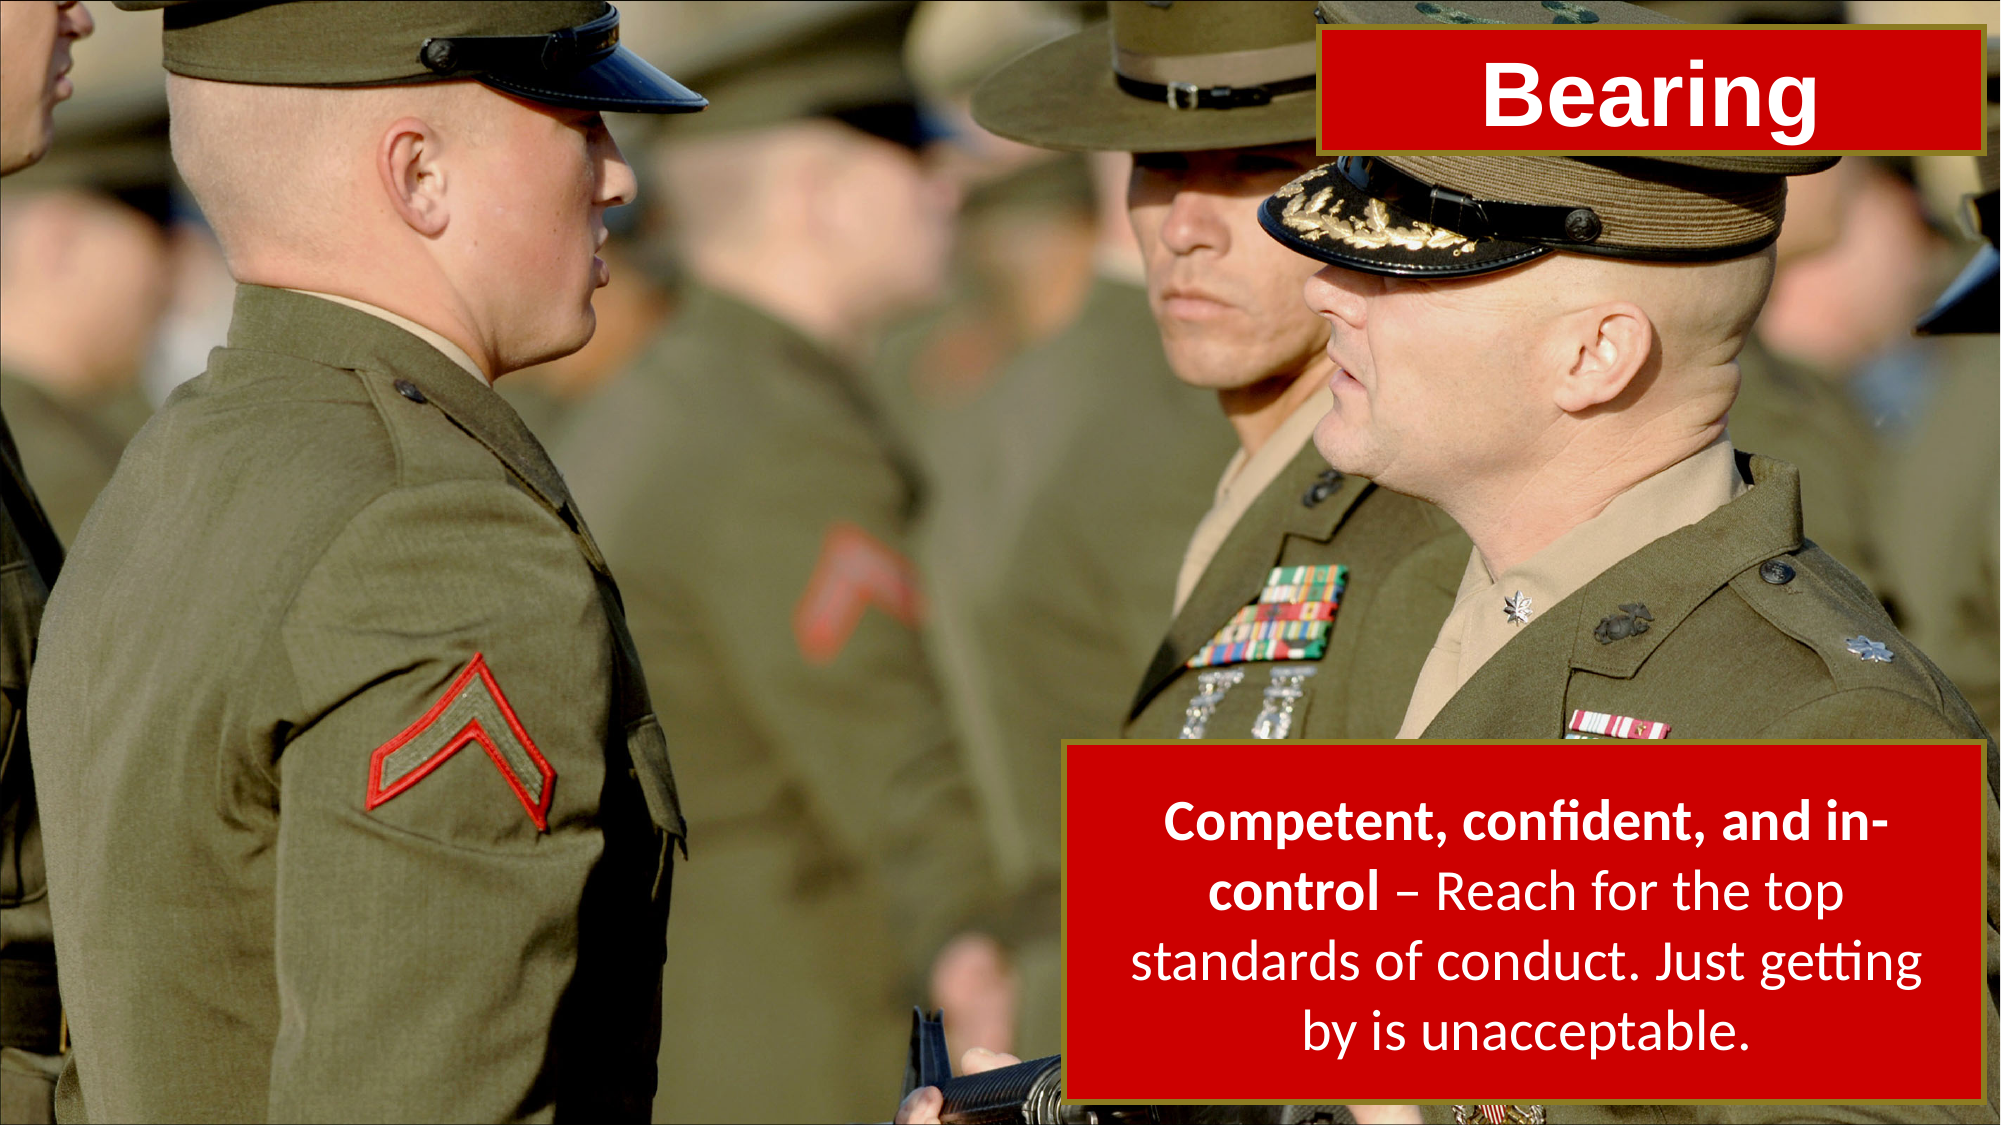

Bearing

Competent, confident, and in-control – Reach for the top standards of conduct. Just getting by is unacceptable.